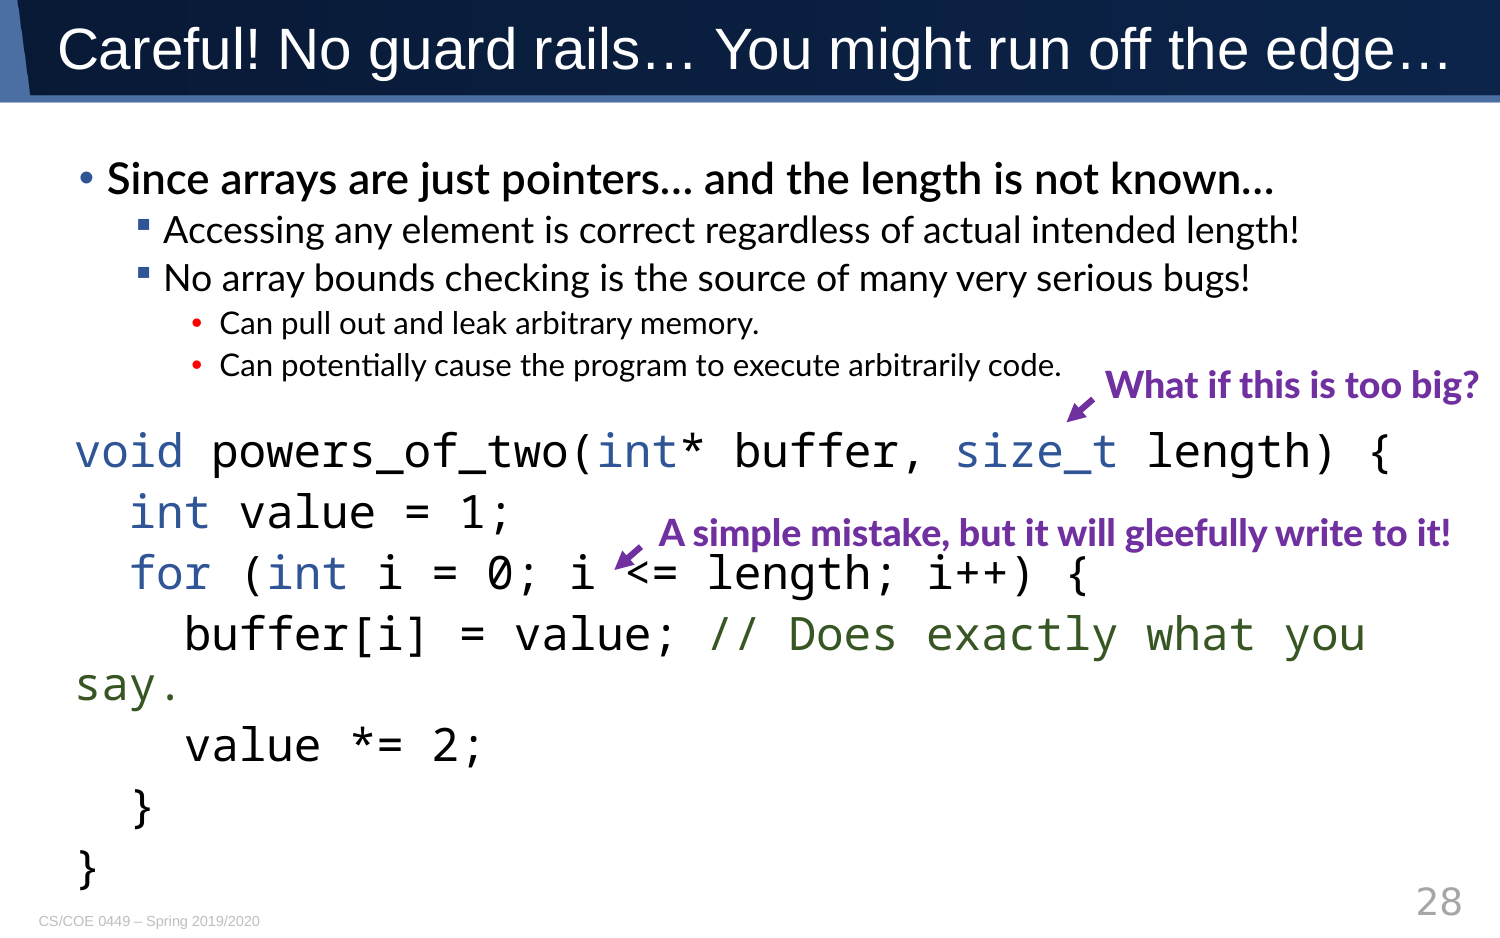

# Careful! No guard rails… You might run off the edge…
Since arrays are just pointers… and the length is not known…
Accessing any element is correct regardless of actual intended length!
No array bounds checking is the source of many very serious bugs!
Can pull out and leak arbitrary memory.
Can potentially cause the program to execute arbitrarily code.
What if this is too big?
void powers_of_two(int* buffer, size_t length) {
  int value = 1;
  for (int i = 0; i <= length; i++) {
    buffer[i] = value; // Does exactly what you say.
    value *= 2;
  }
}

A simple mistake, but it will gleefully write to it!
28
CS/COE 0449 – Spring 2019/2020